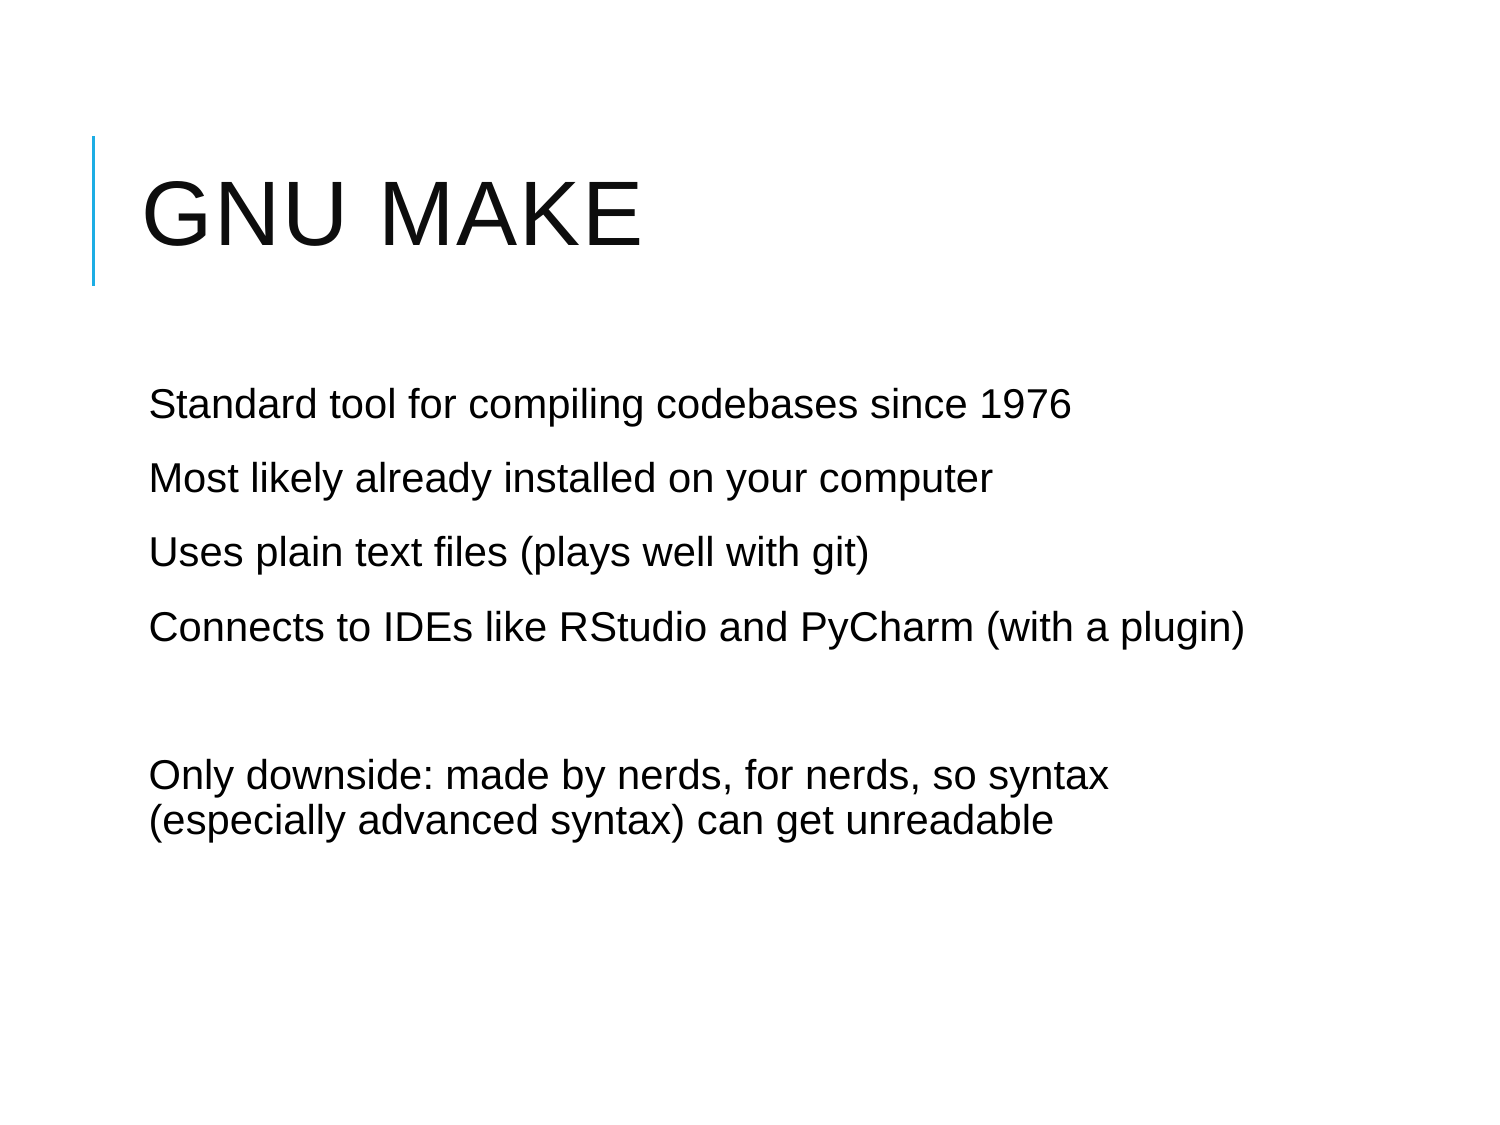

# GNU Make
Standard tool for compiling codebases since 1976
Most likely already installed on your computer
Uses plain text files (plays well with git)
Connects to IDEs like RStudio and PyCharm (with a plugin)

Only downside: made by nerds, for nerds, so syntax (especially advanced syntax) can get unreadable